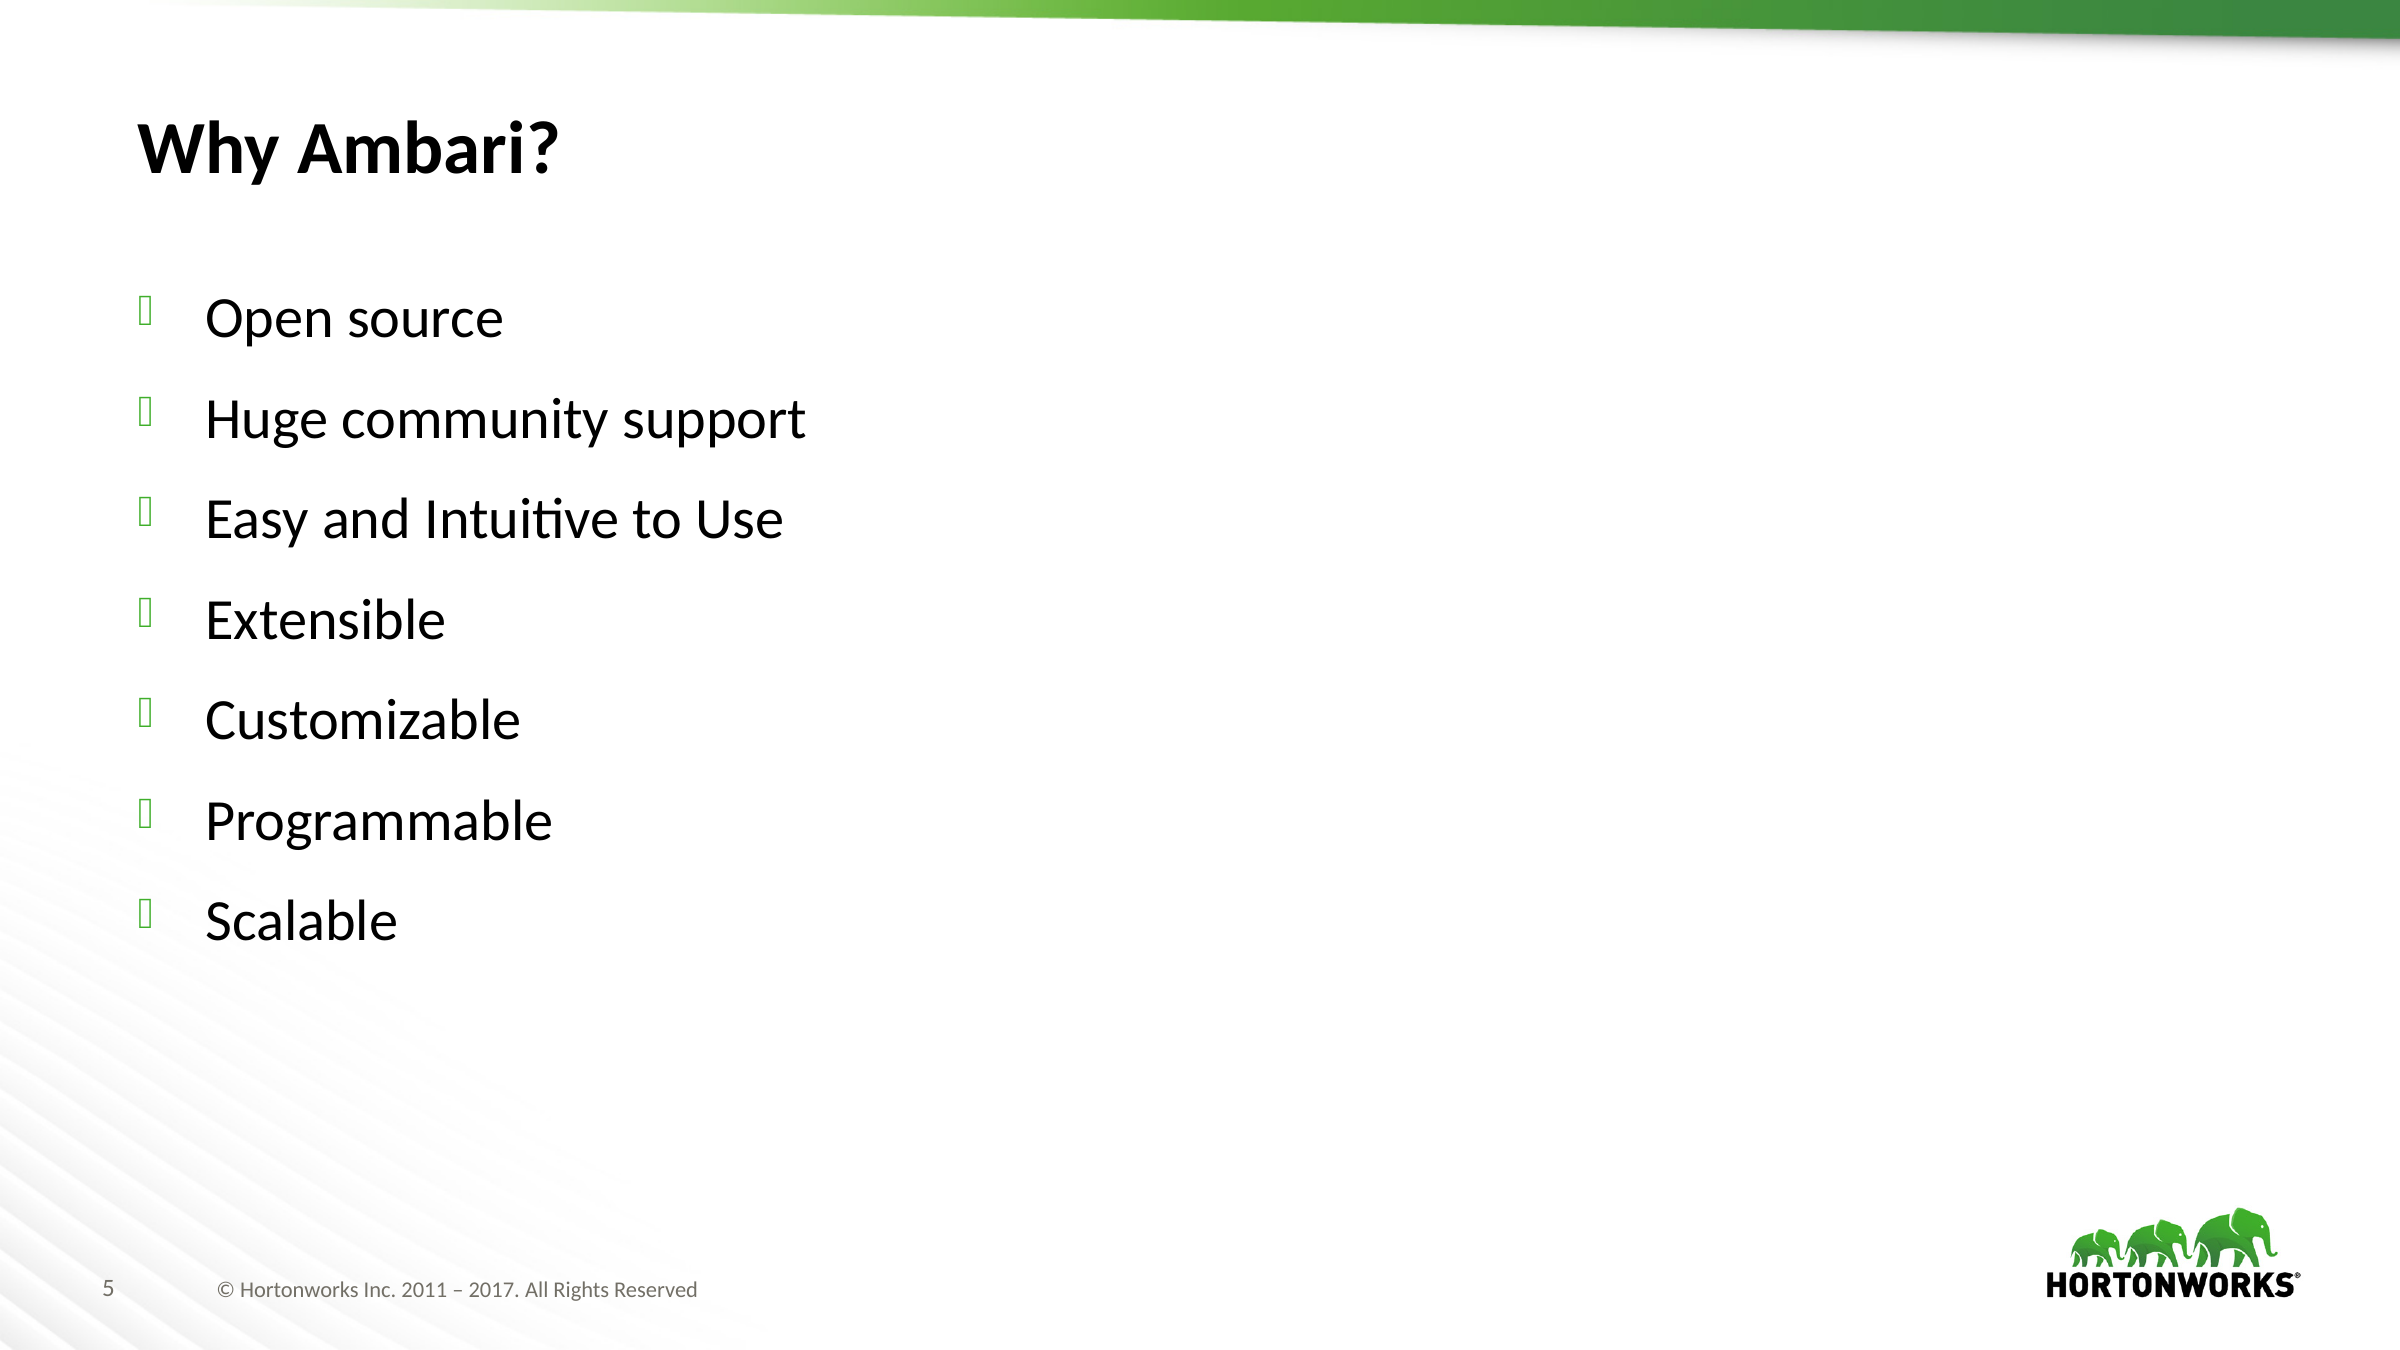

# Why Ambari?
Open source
Huge community support
Easy and Intuitive to Use
Extensible
Customizable
Programmable
Scalable